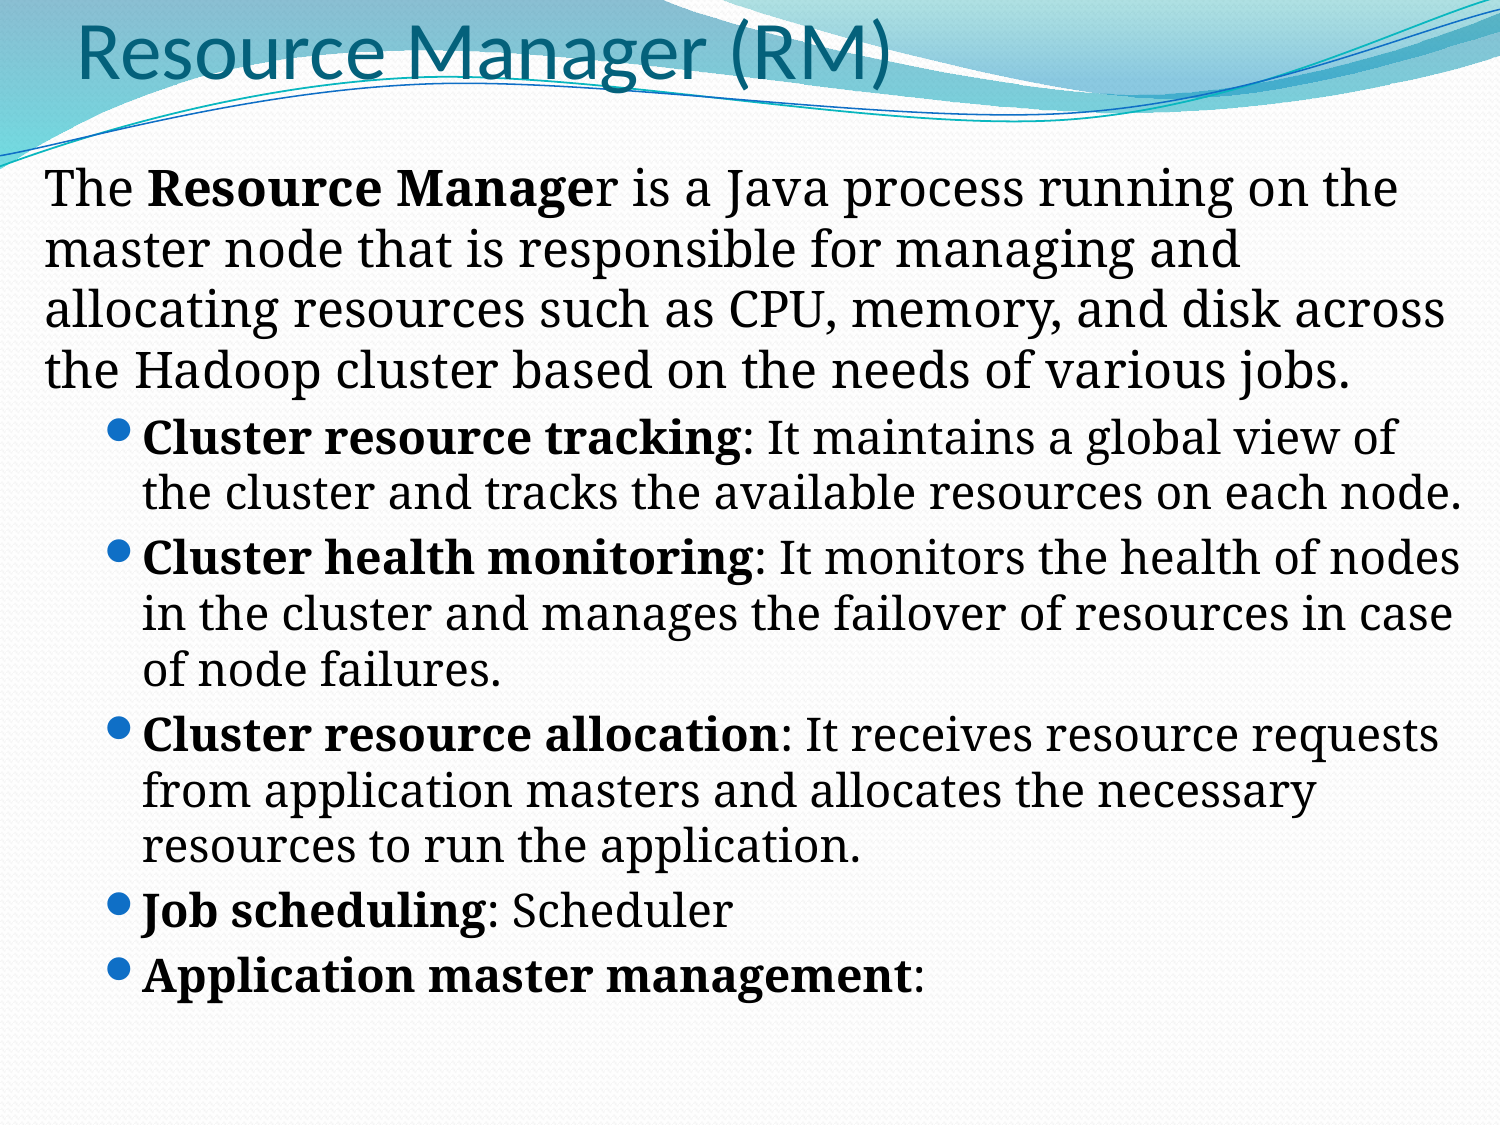

# Resource Manager (RM)
The Resource Manager is a Java process running on the master node that is responsible for managing and allocating resources such as CPU, memory, and disk across the Hadoop cluster based on the needs of various jobs.
Cluster resource tracking: It maintains a global view of the cluster and tracks the available resources on each node.
Cluster health monitoring: It monitors the health of nodes in the cluster and manages the failover of resources in case of node failures.
Cluster resource allocation: It receives resource requests from application masters and allocates the necessary resources to run the application.
Job scheduling: Scheduler
Application master management: